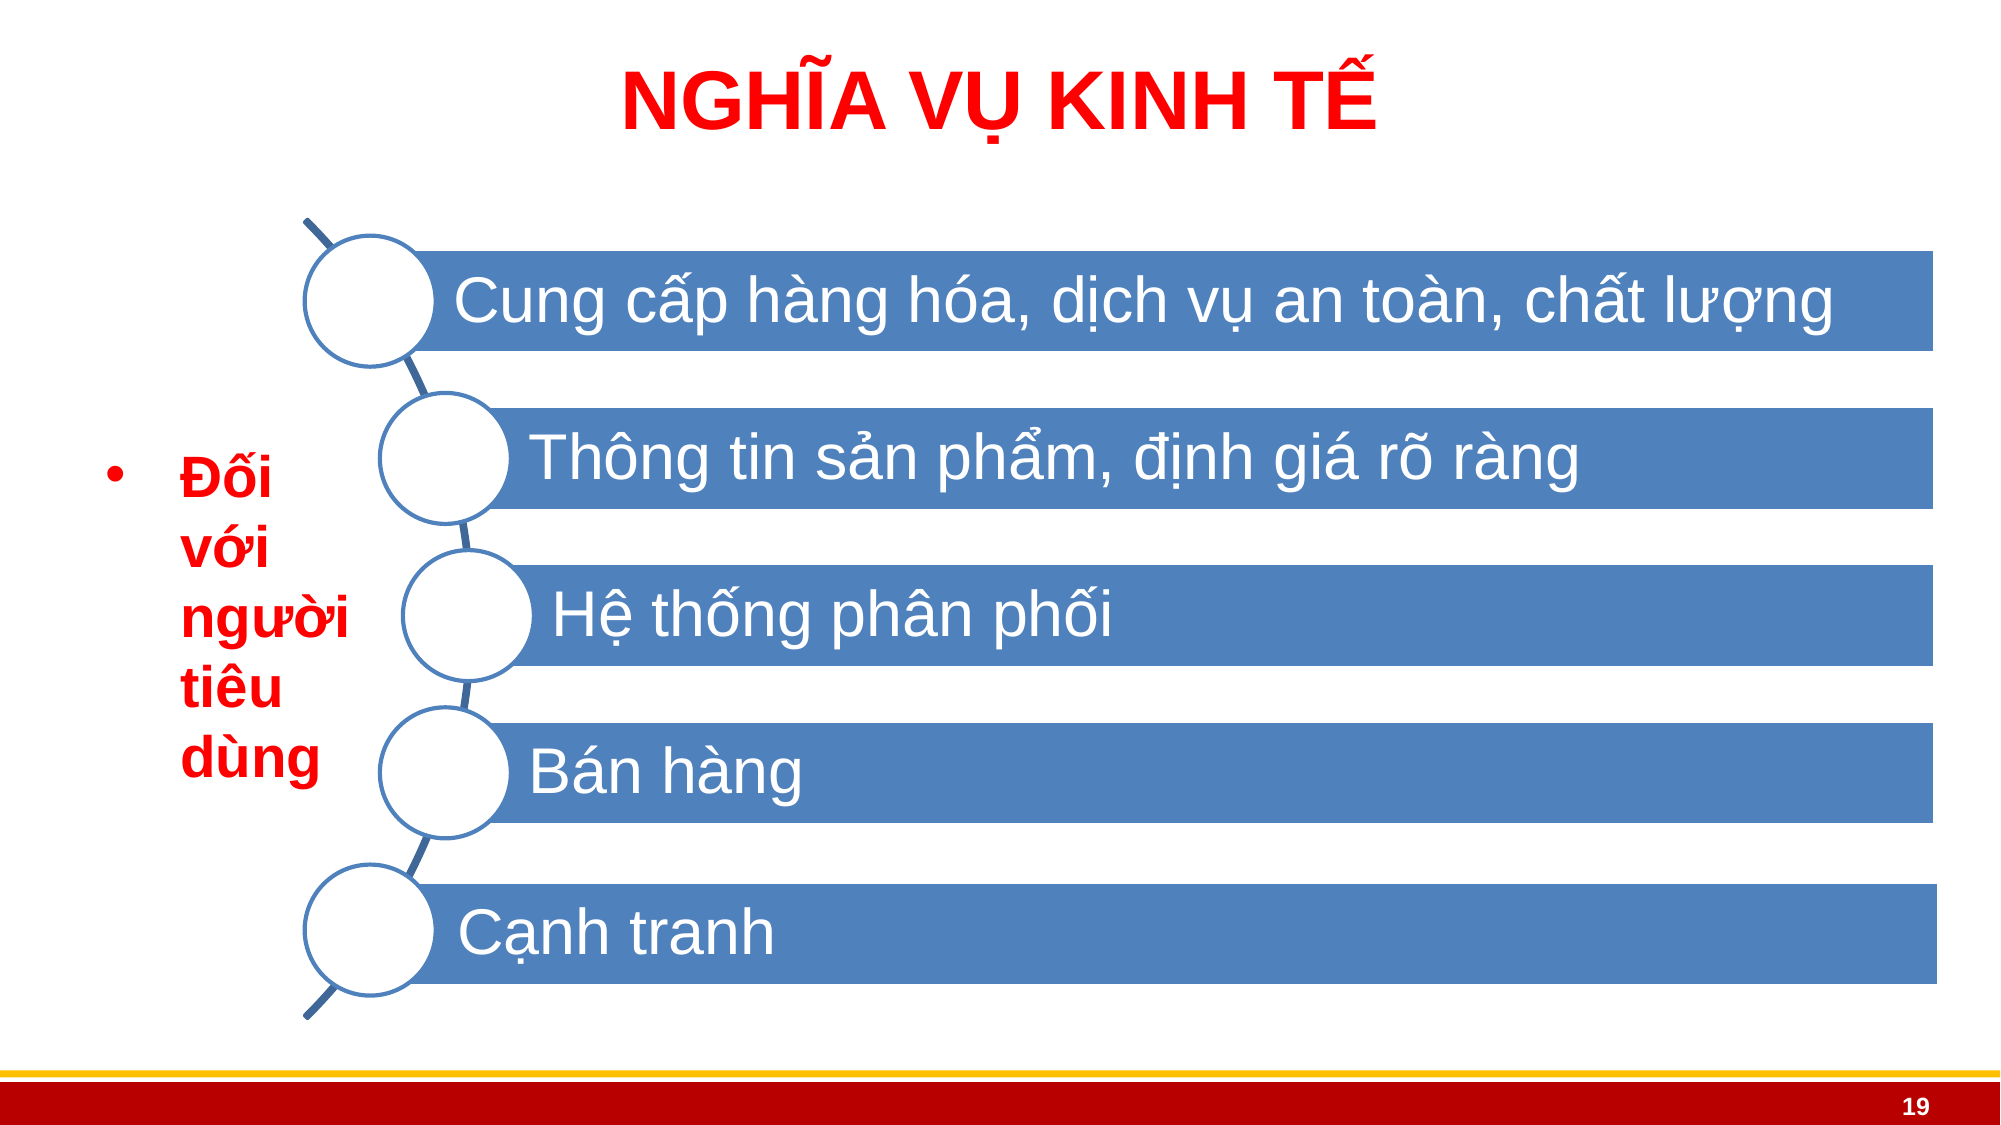

# NGHĨA VỤ KINH TẾ
Cung cấp hàng hóa, dịch vụ an toàn, chất lượng
Thông tin sản phẩm, định giá rõ ràng
Hệ thống phân phối
Bán hàng
Cạnh tranh
Đối với người tiêu dùng
19